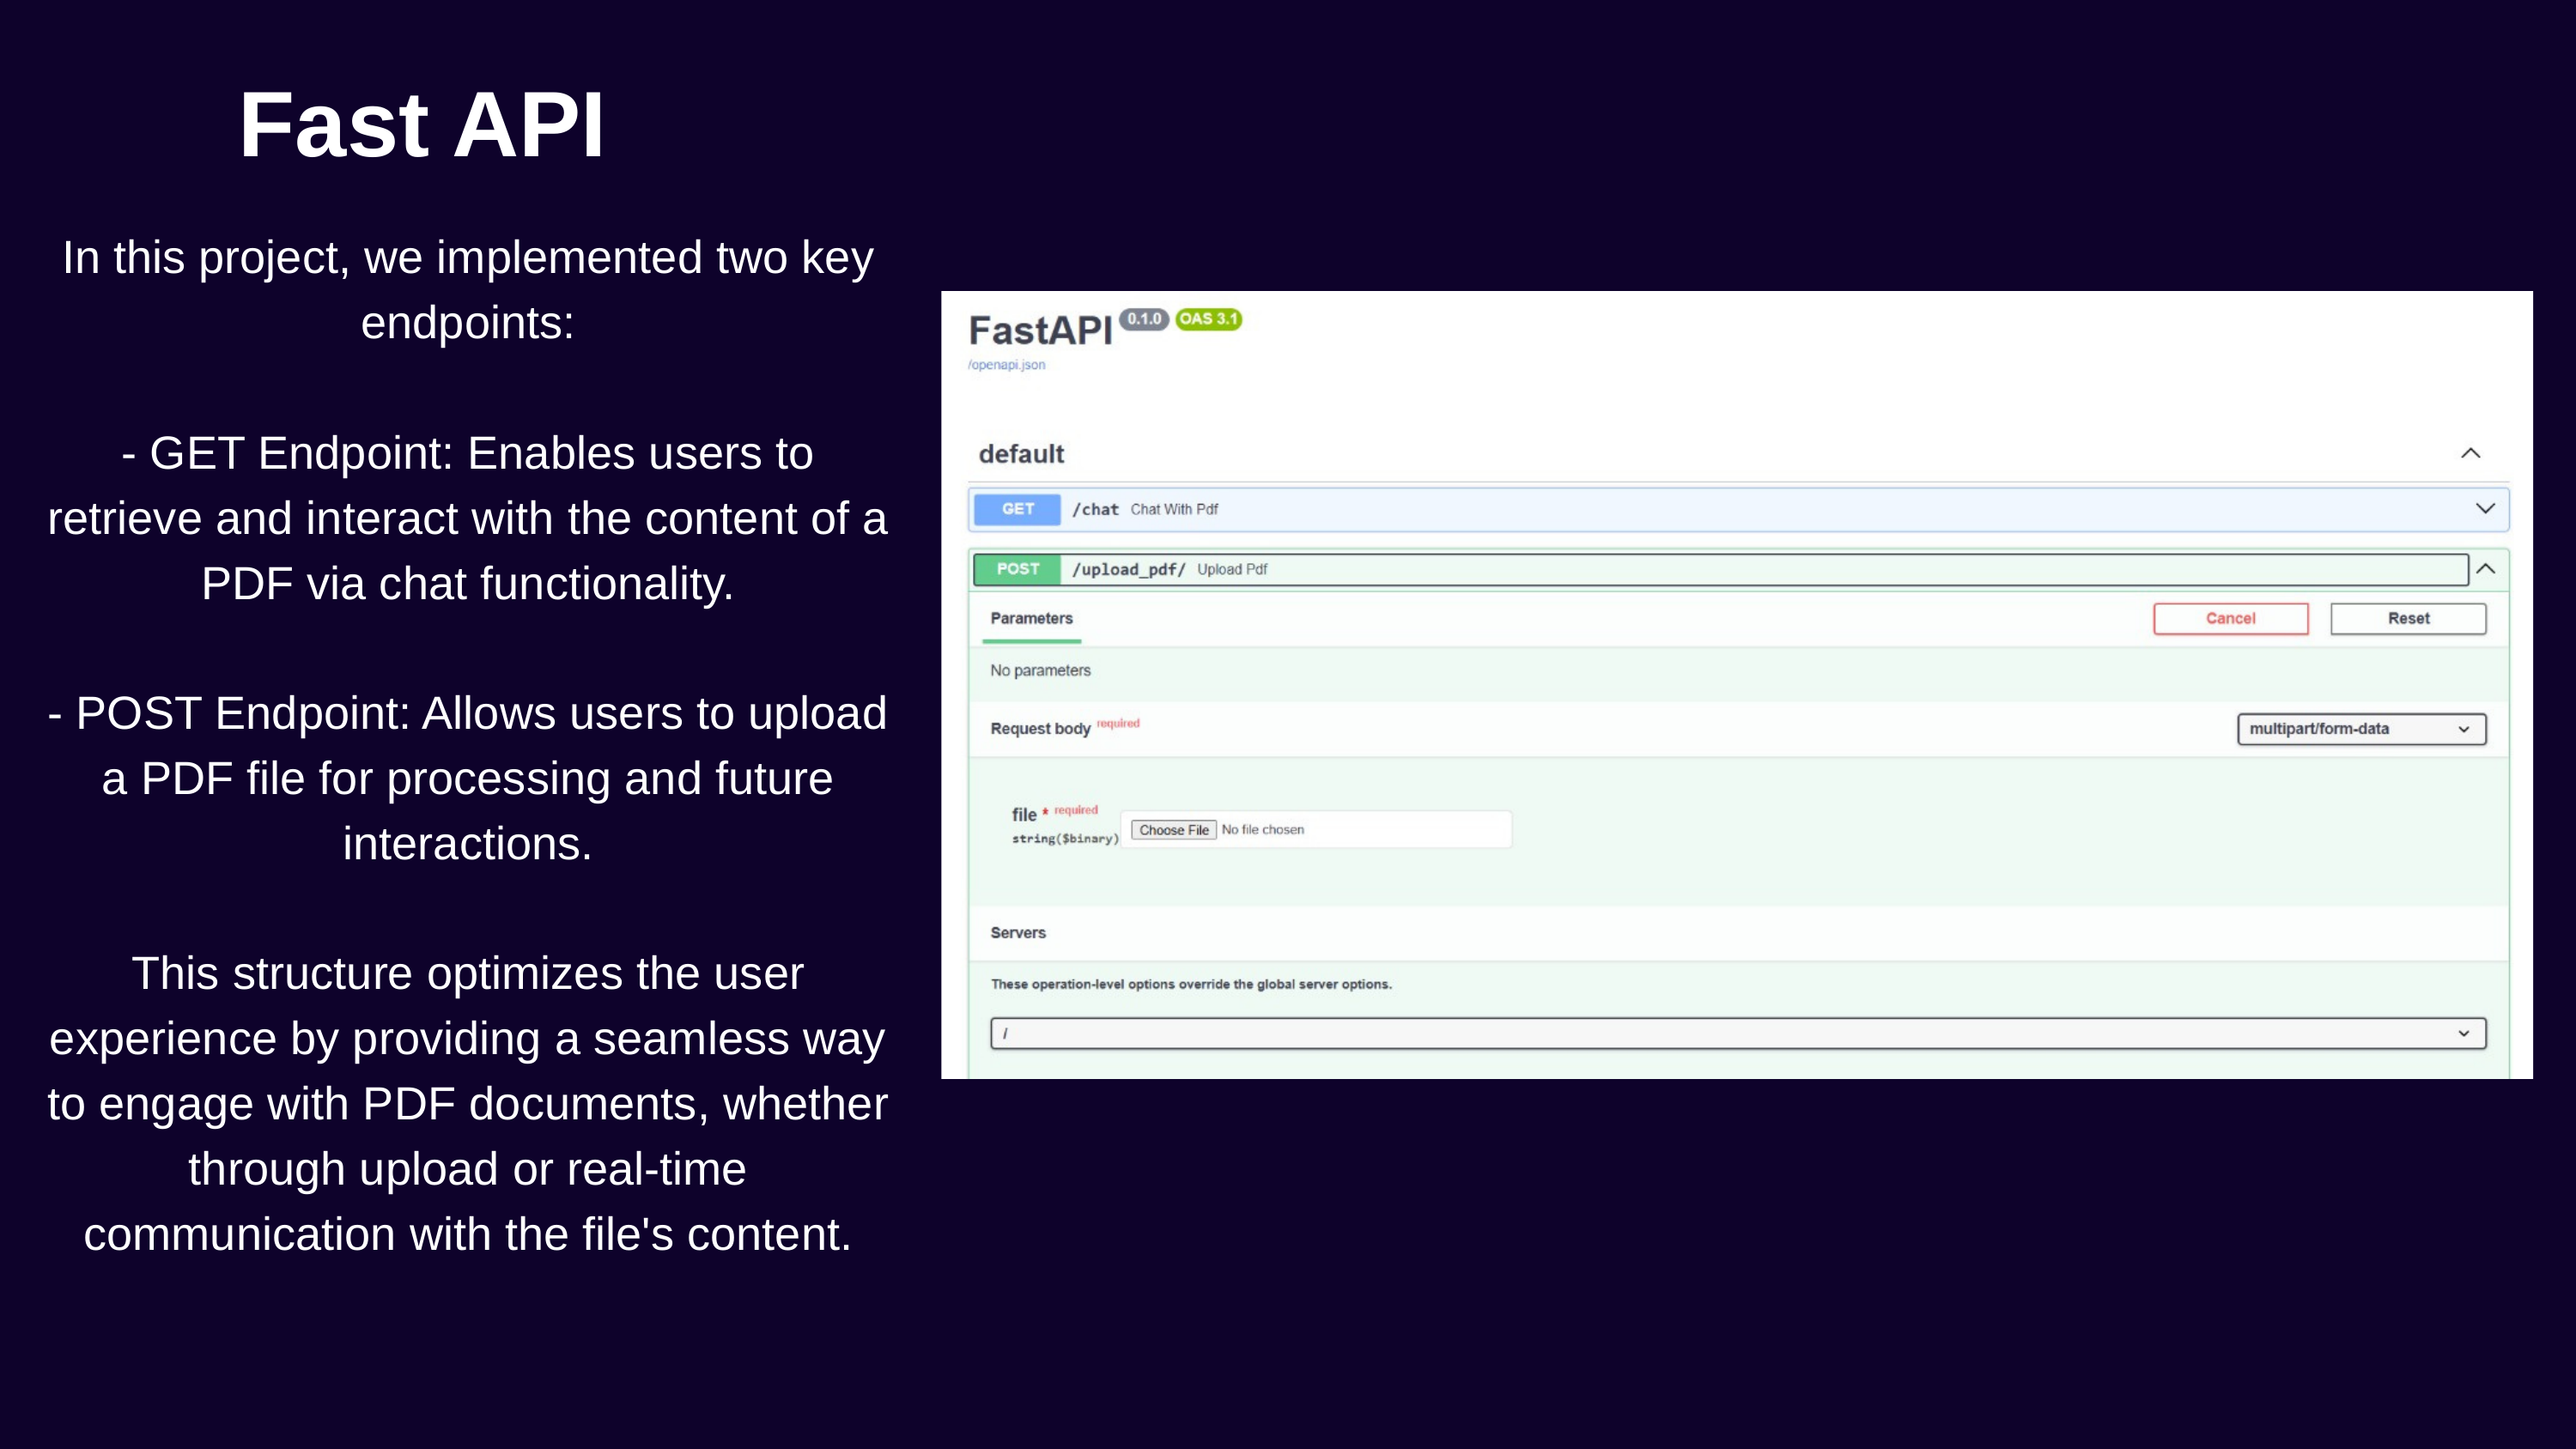

Fast API
In this project, we implemented two key endpoints:

- GET Endpoint: Enables users to retrieve and interact with the content of a PDF via chat functionality.

- POST Endpoint: Allows users to upload a PDF file for processing and future interactions.

This structure optimizes the user experience by providing a seamless way to engage with PDF documents, whether through upload or real-time communication with the file's content.